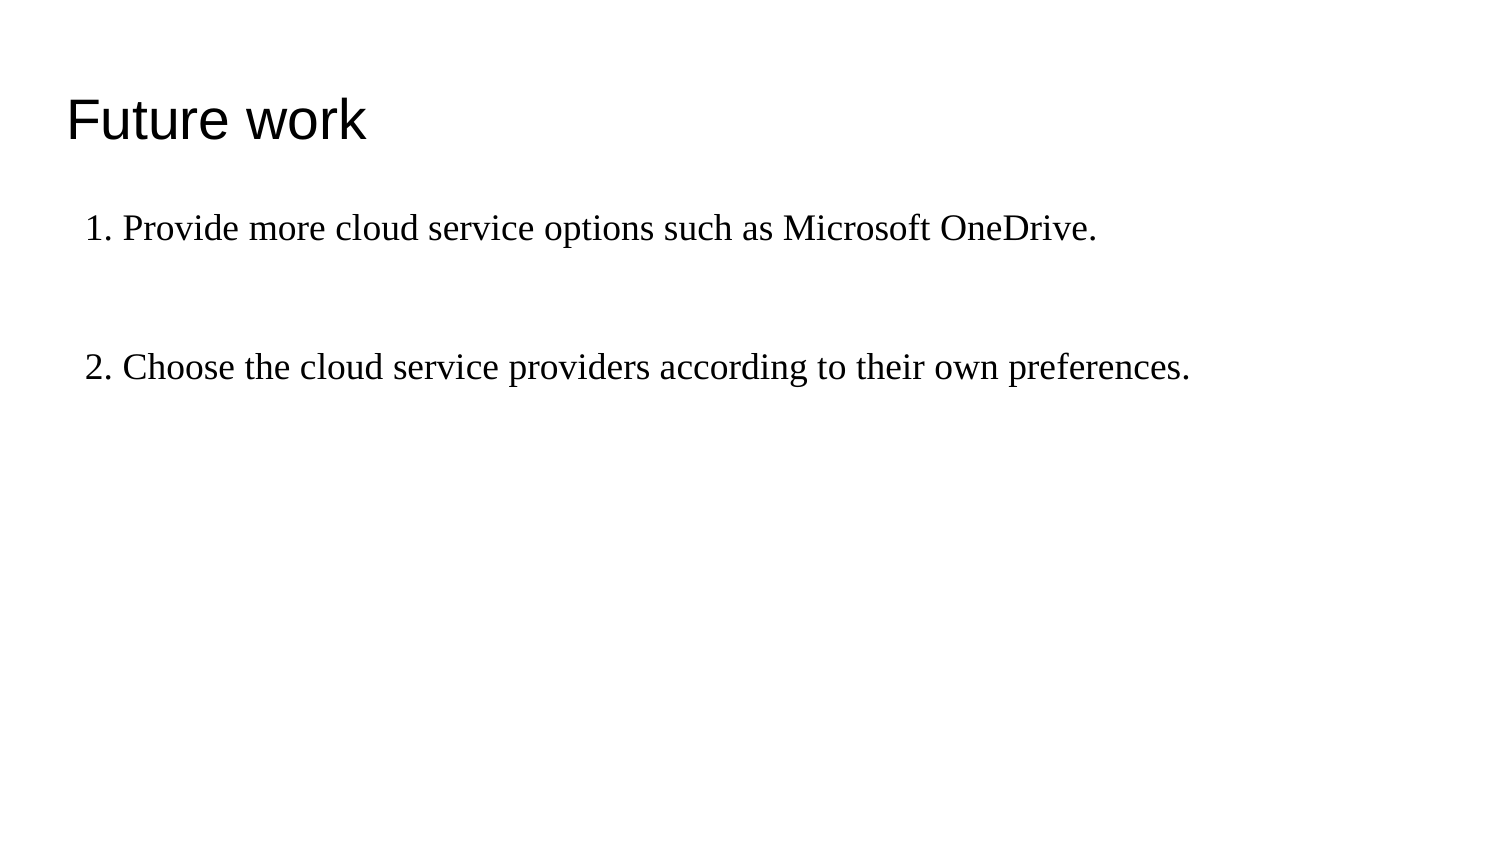

# Future work
1. Provide more cloud service options such as Microsoft OneDrive.

2. Choose the cloud service providers according to their own preferences.